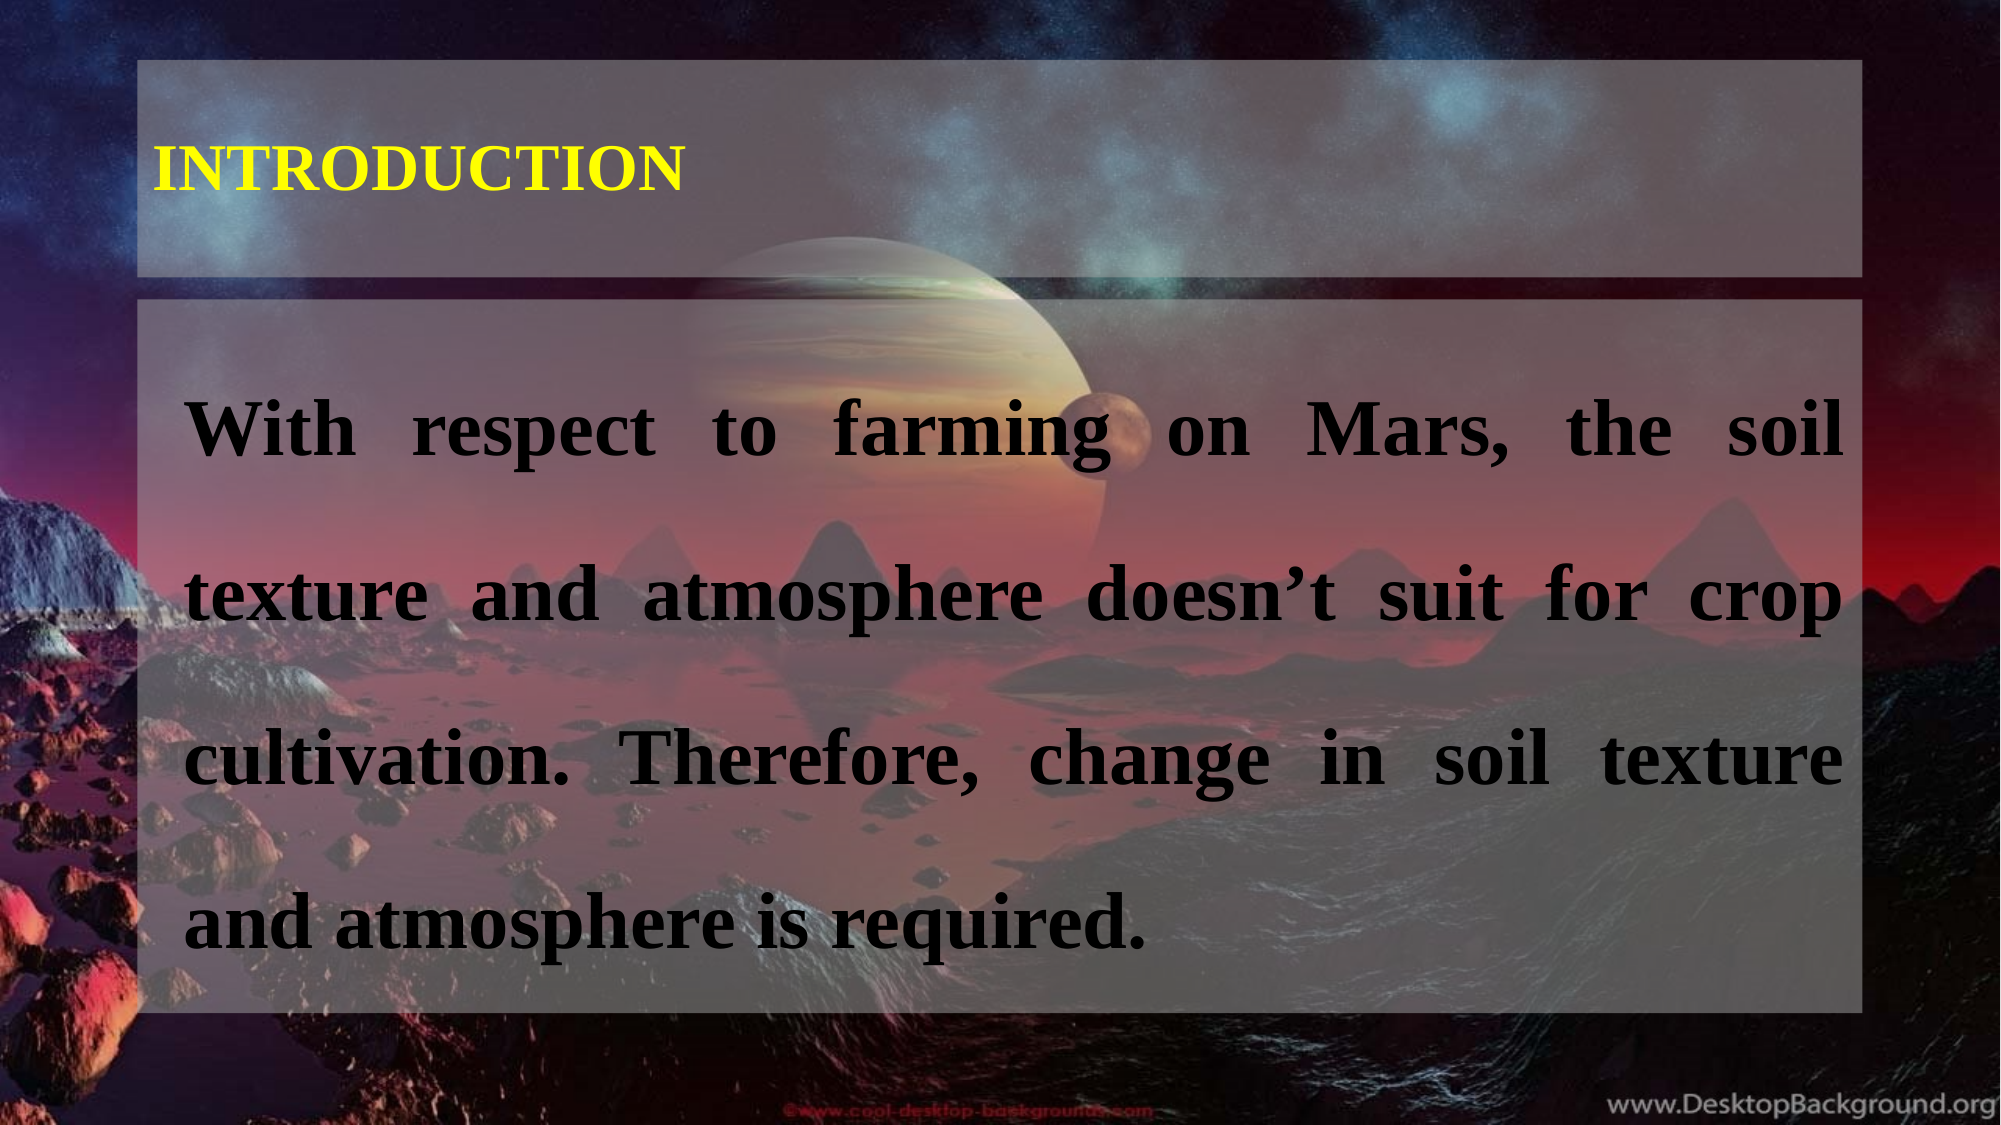

# INTRODUCTION
With respect to farming on Mars, the soil texture and atmosphere doesn’t suit for crop cultivation. Therefore, change in soil texture and atmosphere is required.